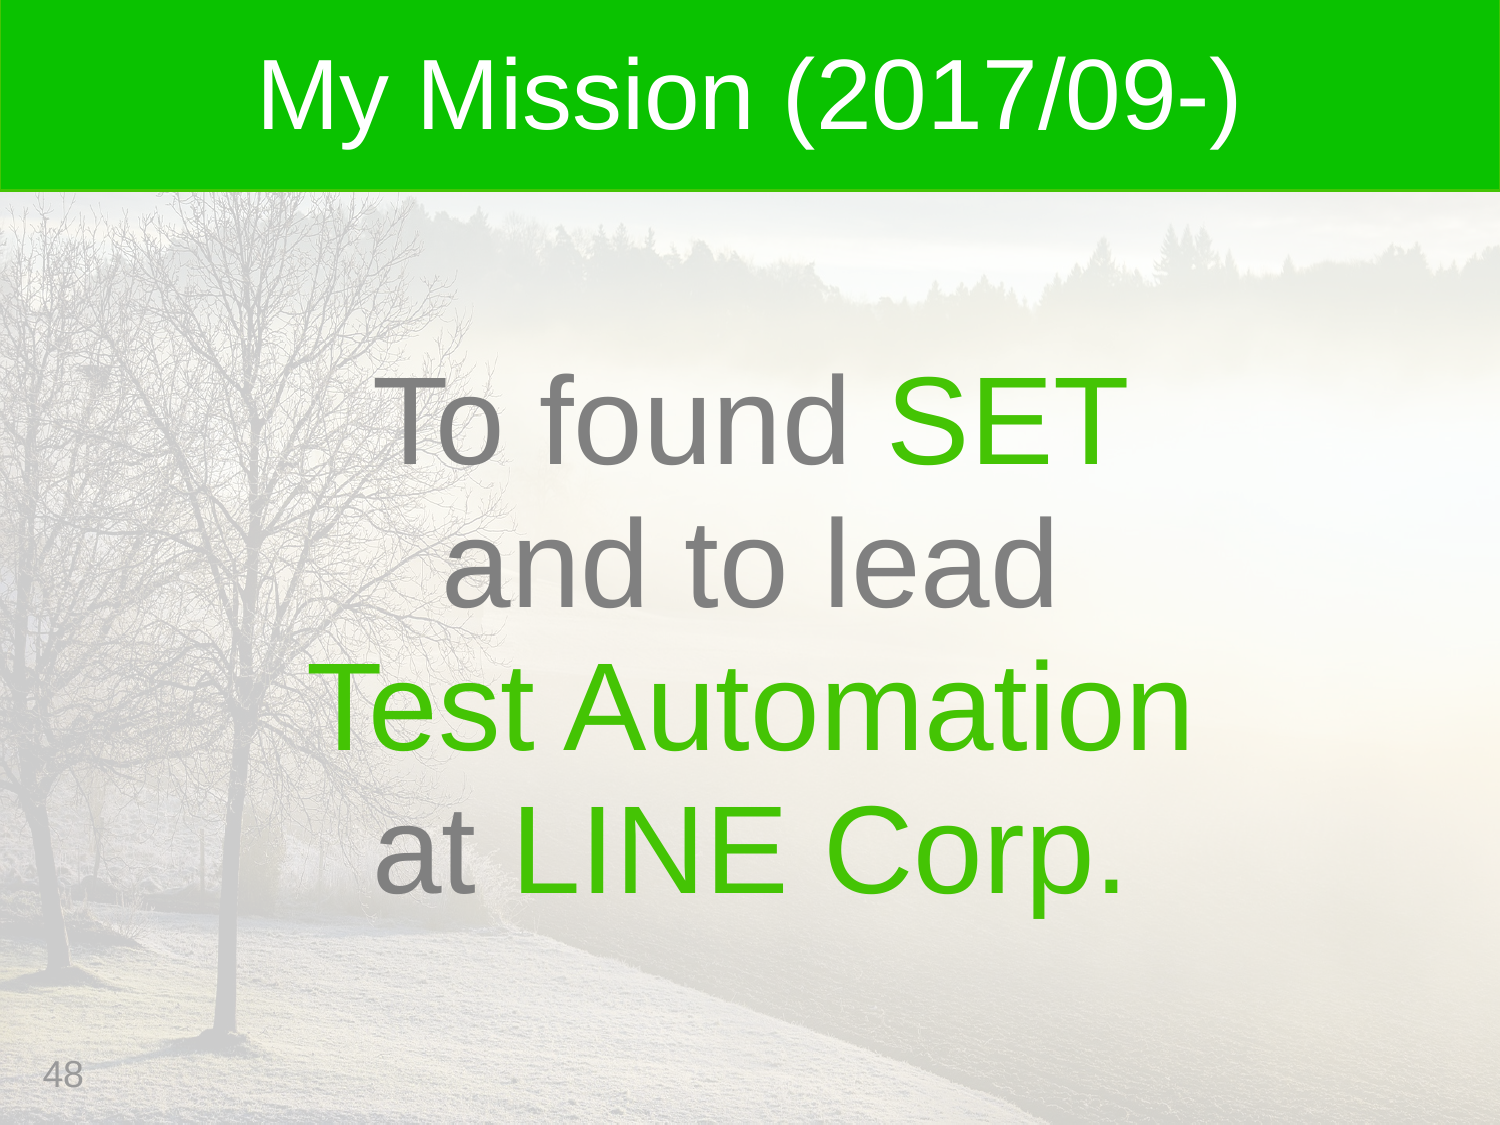

# My Mission (2017/09-)
To found SET
and to lead
Test Automation
at LINE Corp.
48